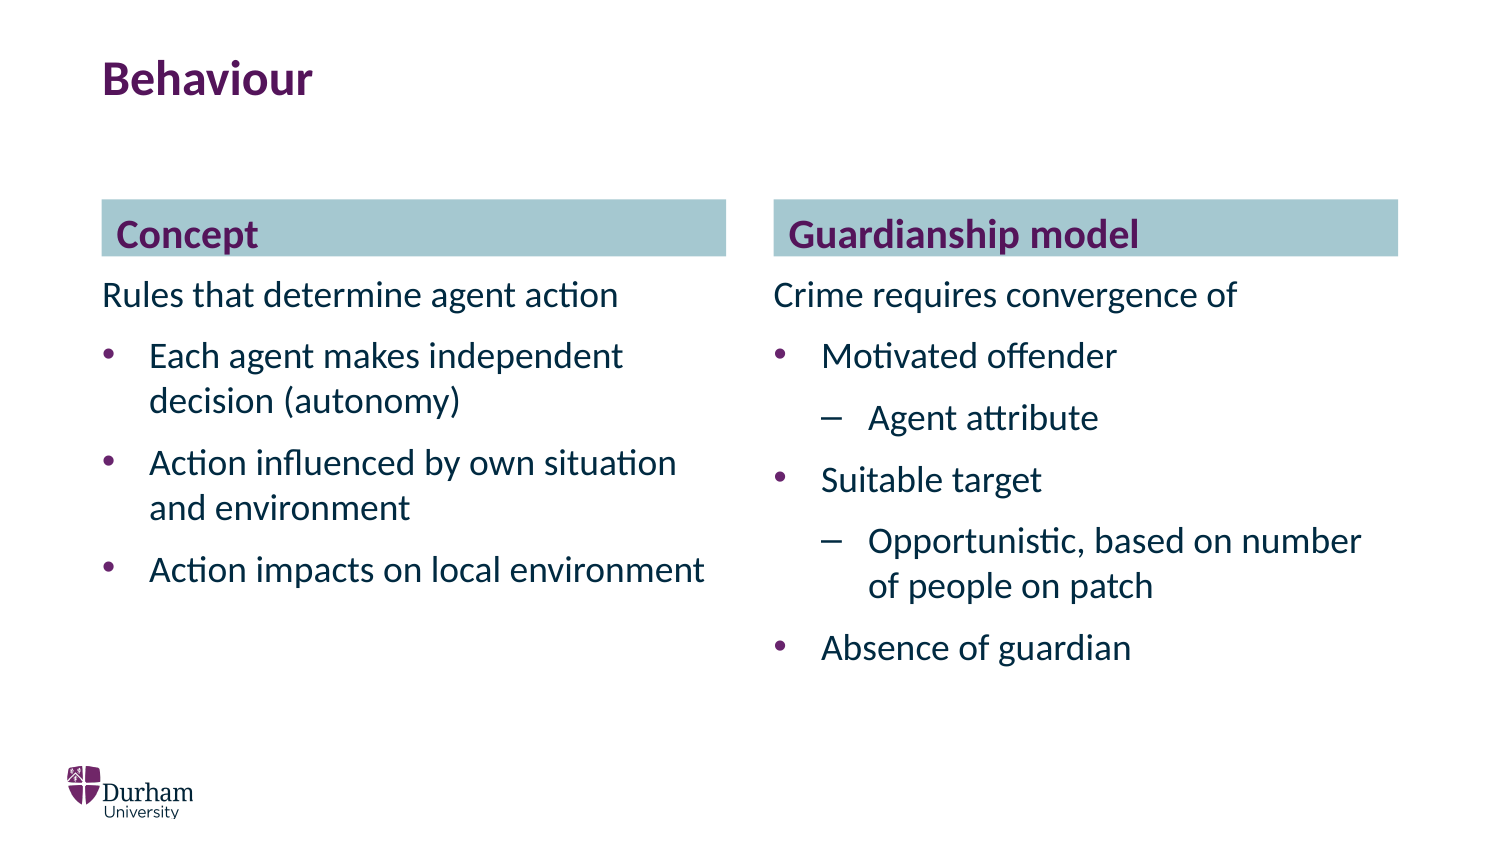

# Behaviour
Concept
Guardianship model
Rules that determine agent action
Each agent makes independent decision (autonomy)
Action influenced by own situation and environment
Action impacts on local environment
Crime requires convergence of
Motivated offender
Agent attribute
Suitable target
Opportunistic, based on number of people on patch
Absence of guardian